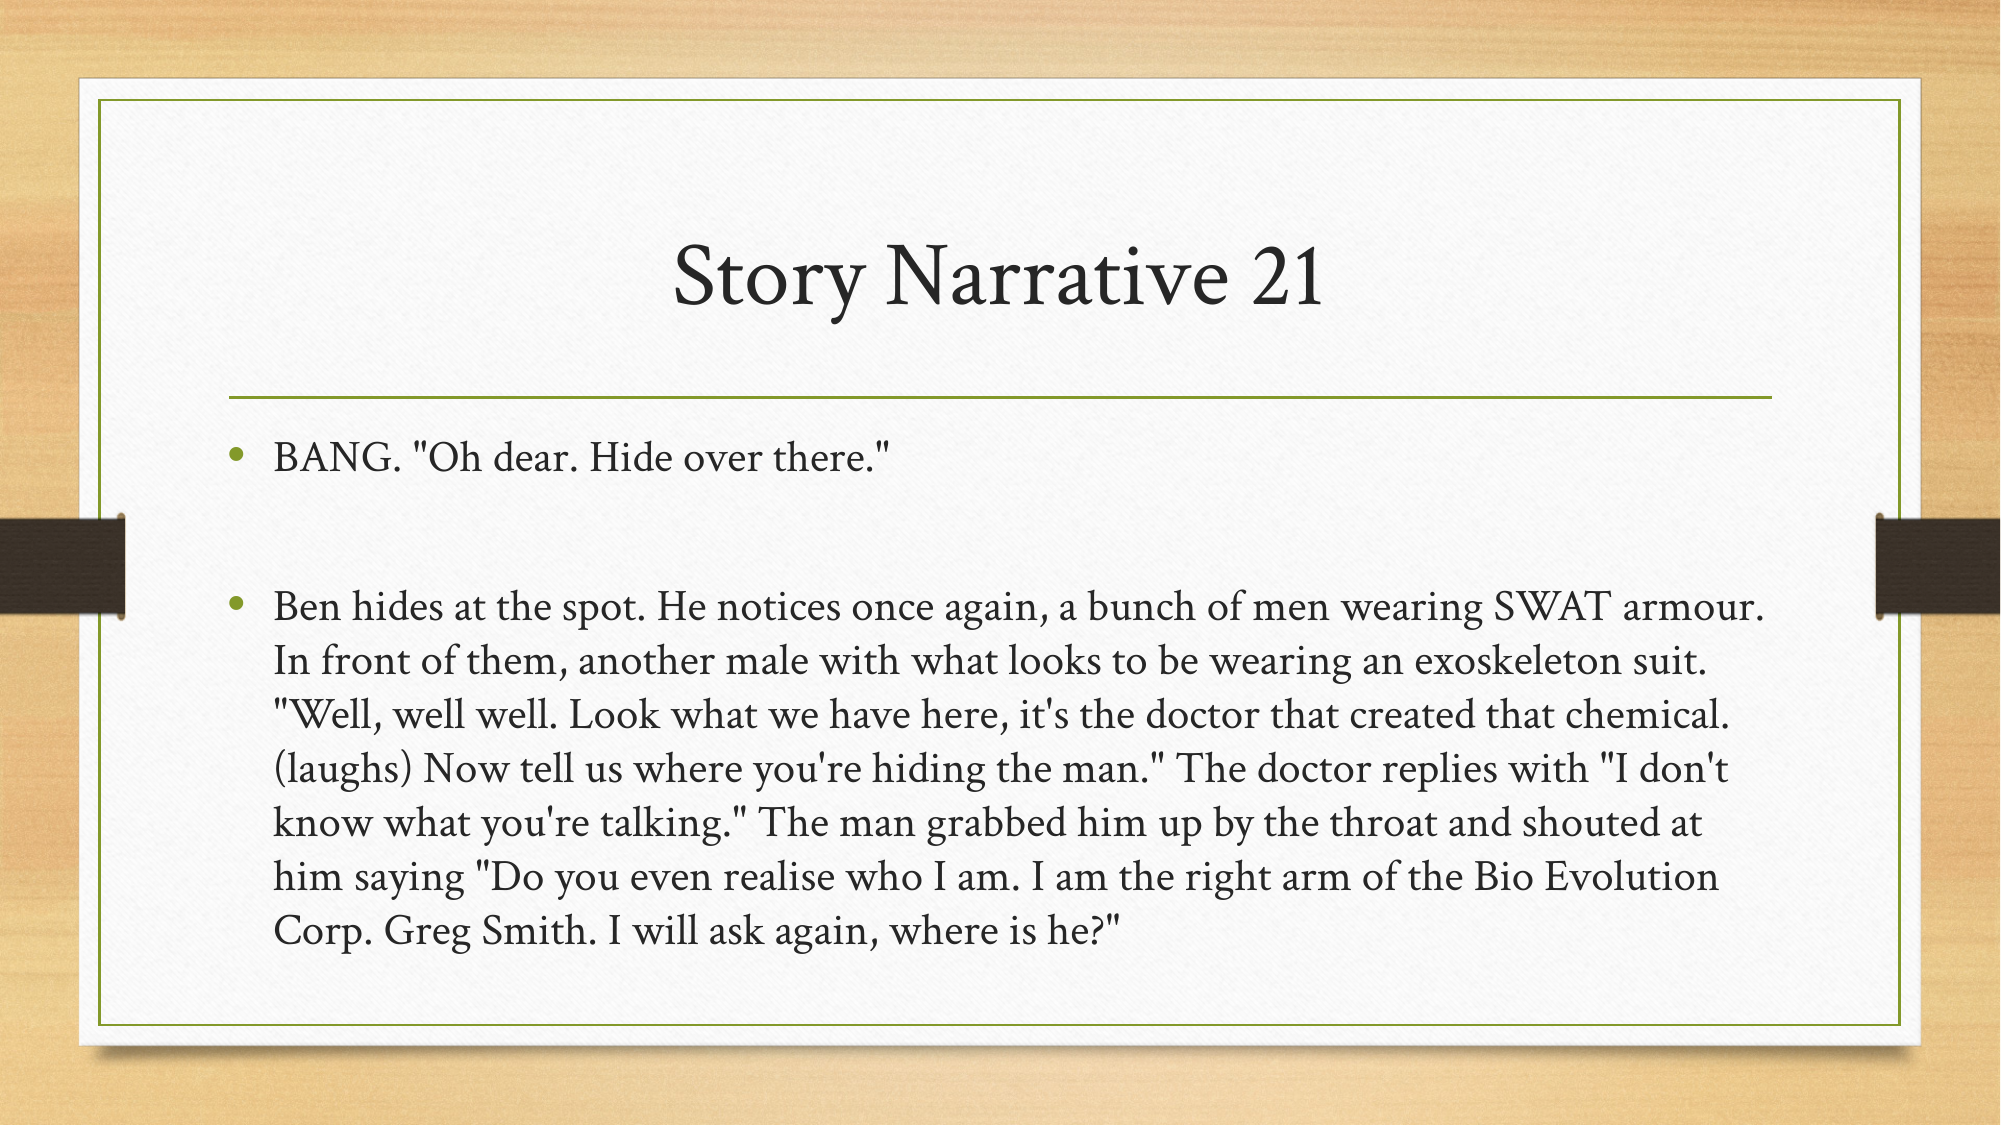

# Story Narrative 21
BANG. "Oh dear. Hide over there."

Ben hides at the spot. He notices once again, a bunch of men wearing SWAT armour. In front of them, another male with what looks to be wearing an exoskeleton suit. "Well, well well. Look what we have here, it's the doctor that created that chemical. (laughs) Now tell us where you're hiding the man." The doctor replies with "I don't know what you're talking." The man grabbed him up by the throat and shouted at him saying "Do you even realise who I am. I am the right arm of the Bio Evolution Corp. Greg Smith. I will ask again, where is he?"